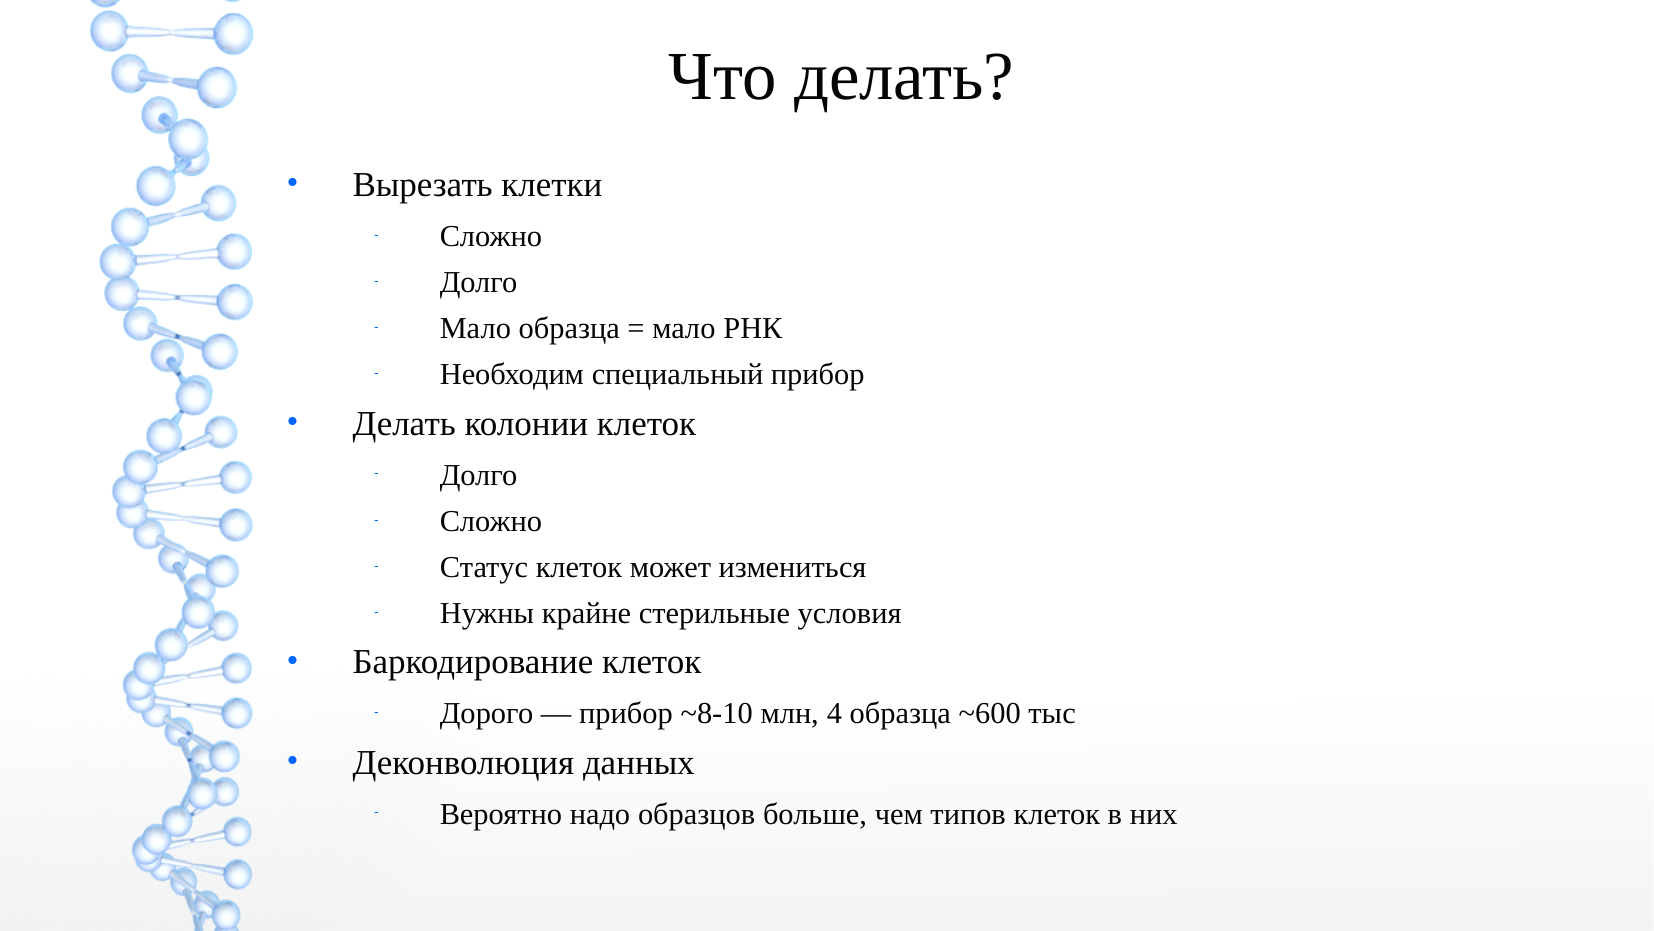

Что делать?
Вырезать клетки
Сложно
Долго
Мало образца = мало РНК
Необходим специальный прибор
Делать колонии клеток
Долго
Сложно
Статус клеток может измениться
Нужны крайне стерильные условия
Баркодирование клеток
Дорого — прибор ~8-10 млн, 4 образца ~600 тыс
Деконволюция данных
Вероятно надо образцов больше, чем типов клеток в них